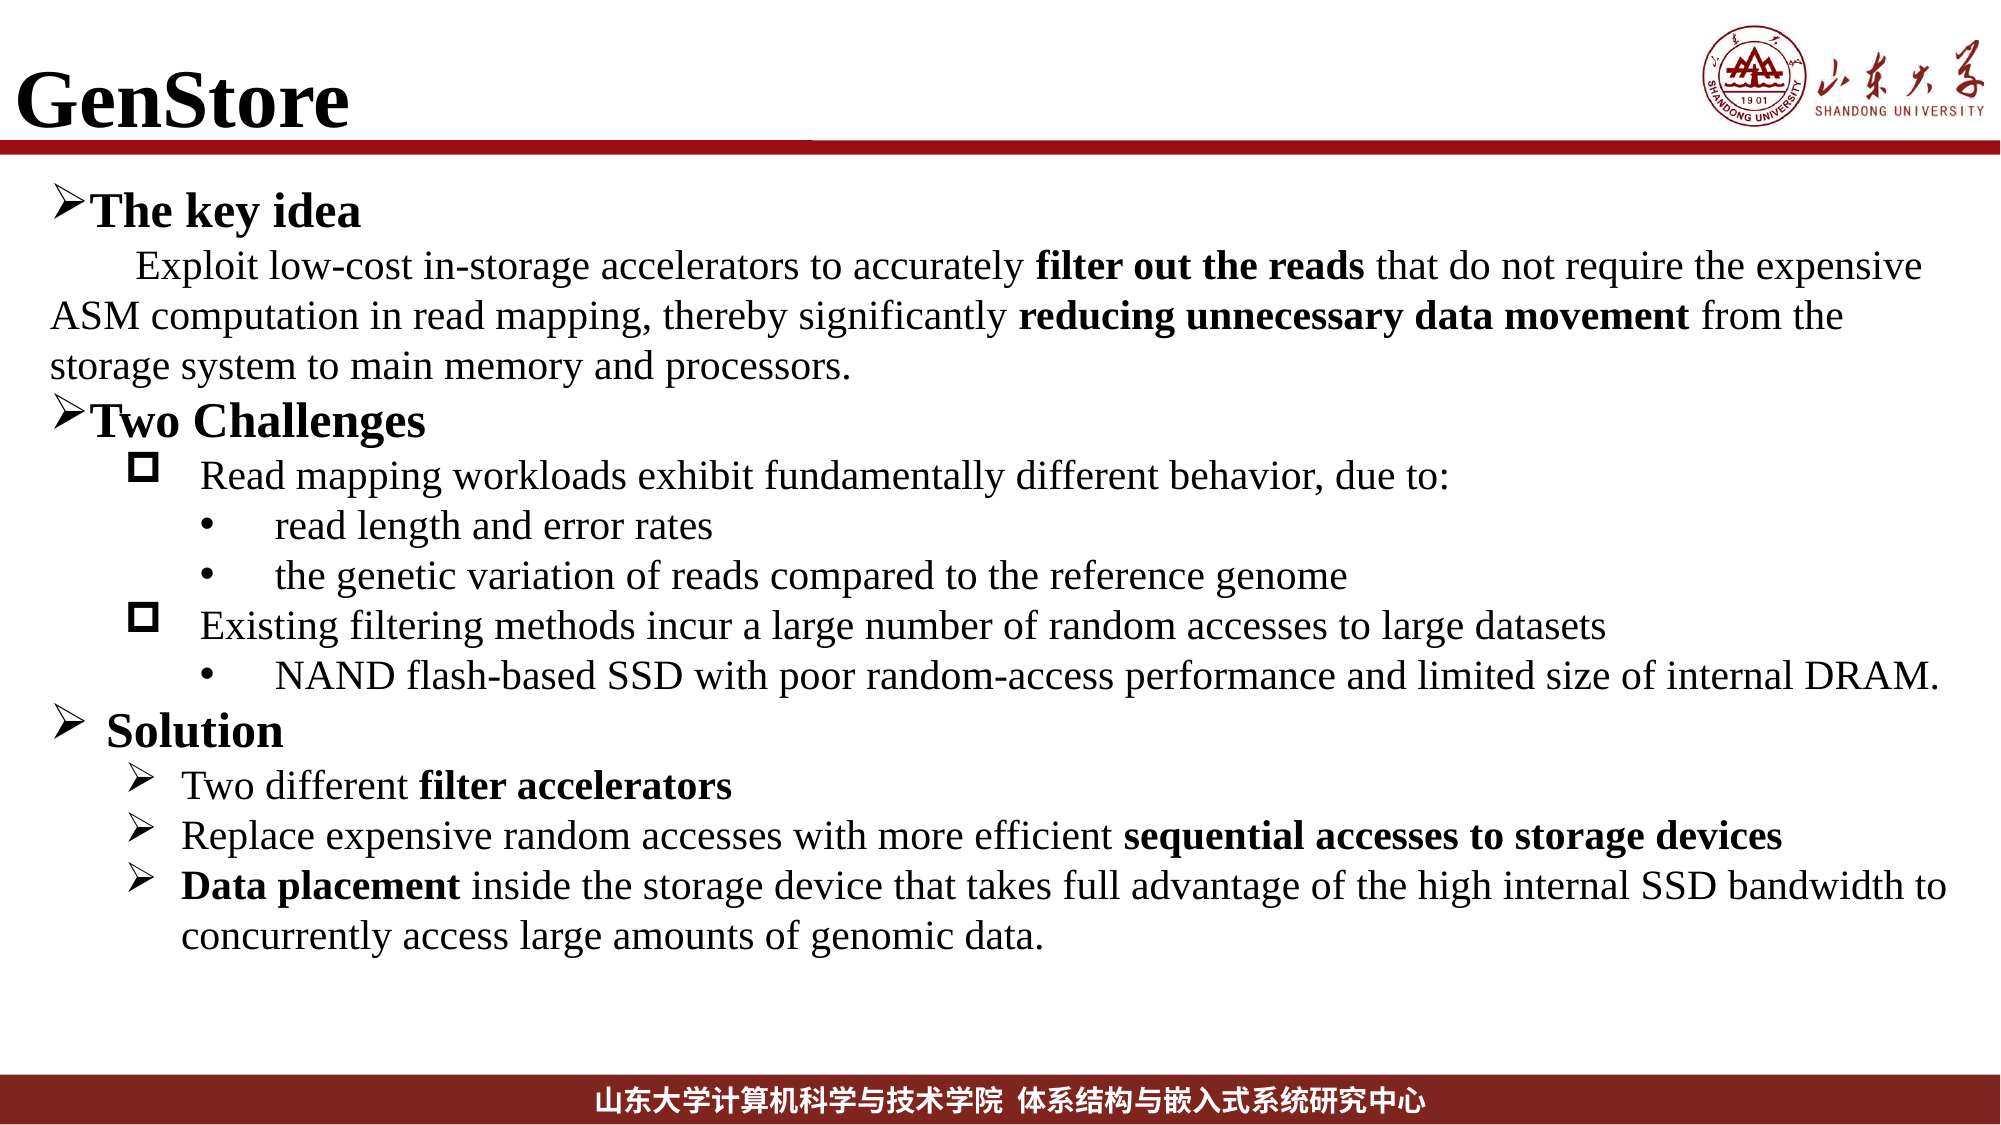

# GenStore
The key idea
 Exploit low-cost in-storage accelerators to accurately filter out the reads that do not require the expensive ASM computation in read mapping, thereby significantly reducing unnecessary data movement from the storage system to main memory and processors.
Two Challenges
Read mapping workloads exhibit fundamentally different behavior, due to:
read length and error rates
the genetic variation of reads compared to the reference genome
Existing filtering methods incur a large number of random accesses to large datasets
NAND flash-based SSD with poor random-access performance and limited size of internal DRAM.
Solution
Two different filter accelerators
Replace expensive random accesses with more efficient sequential accesses to storage devices
Data placement inside the storage device that takes full advantage of the high internal SSD bandwidth to concurrently access large amounts of genomic data.